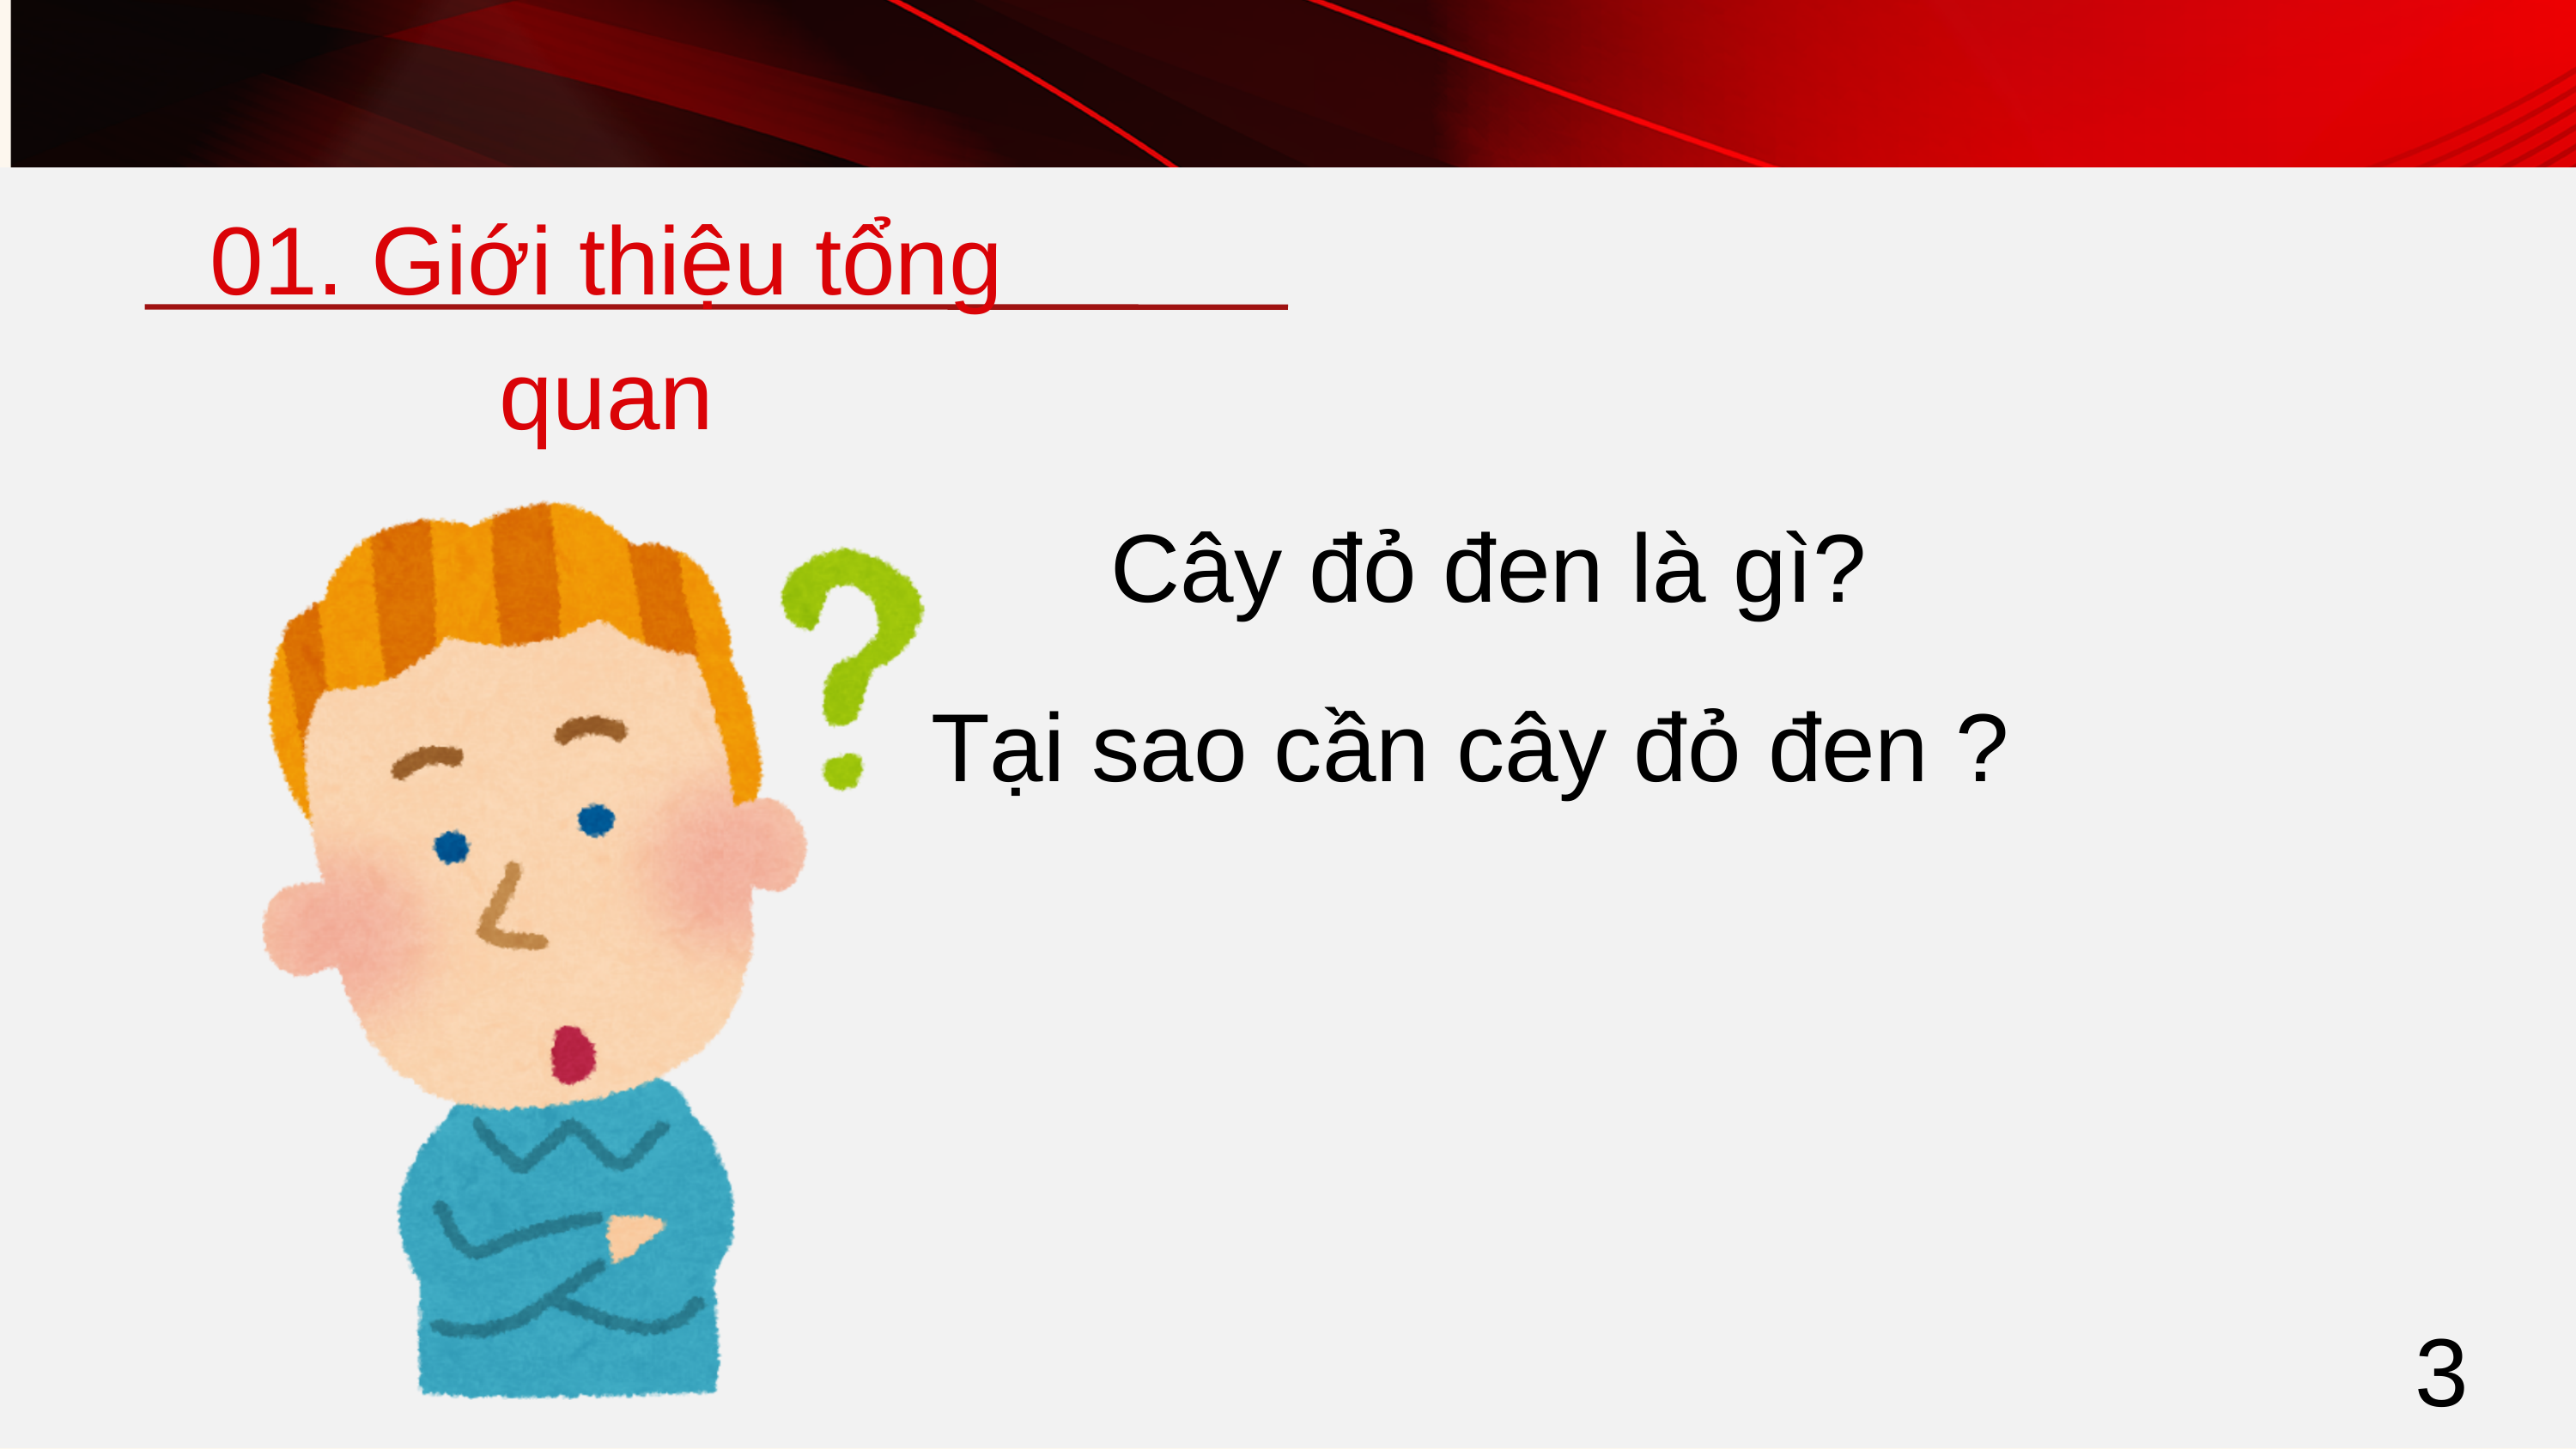

01. Giới thiệu tổng quan

Cây đỏ đen là gì?

Tại sao cần cây đỏ đen ?
3